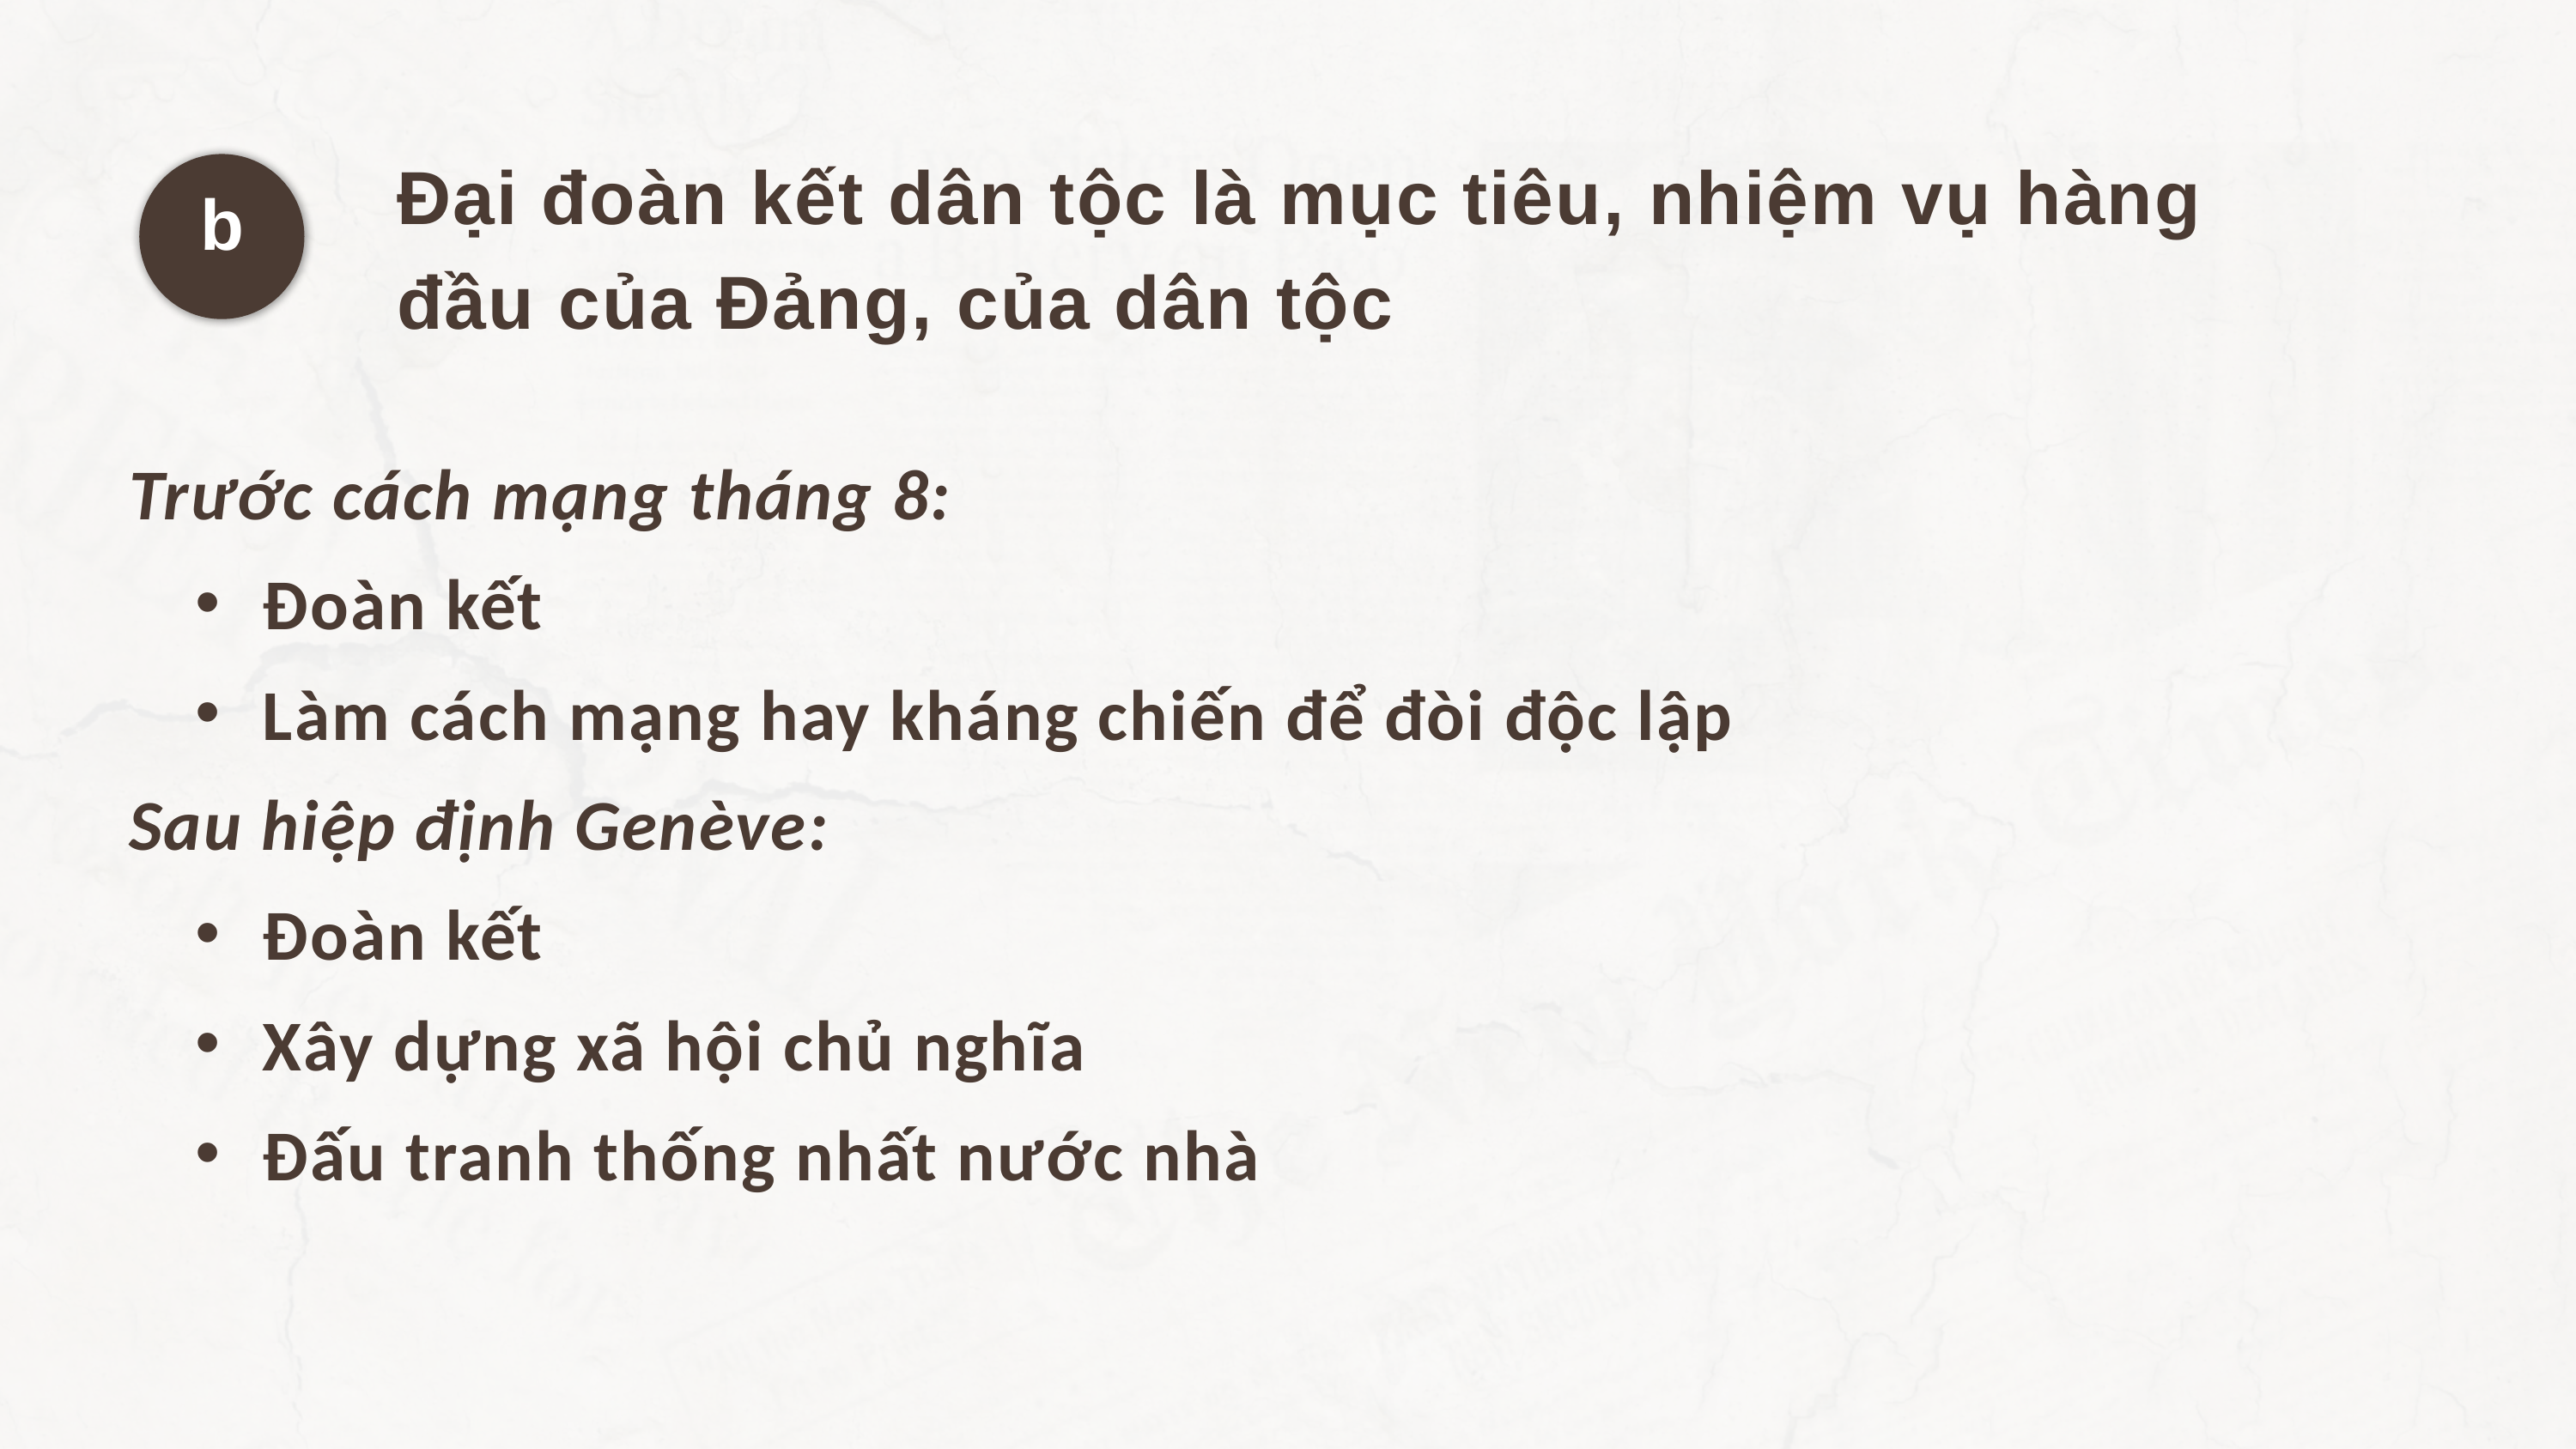

Đại đoàn kết dân tộc là mục tiêu, nhiệm vụ hàng đầu của Đảng, của dân tộc

b
Trước cách mạng tháng 8:
Đoàn kết
Làm cách mạng hay kháng chiến để đòi độc lập
Sau hiệp định Genève:
Đoàn kết
Xây dựng xã hội chủ nghĩa
Đấu tranh thống nhất nước nhà